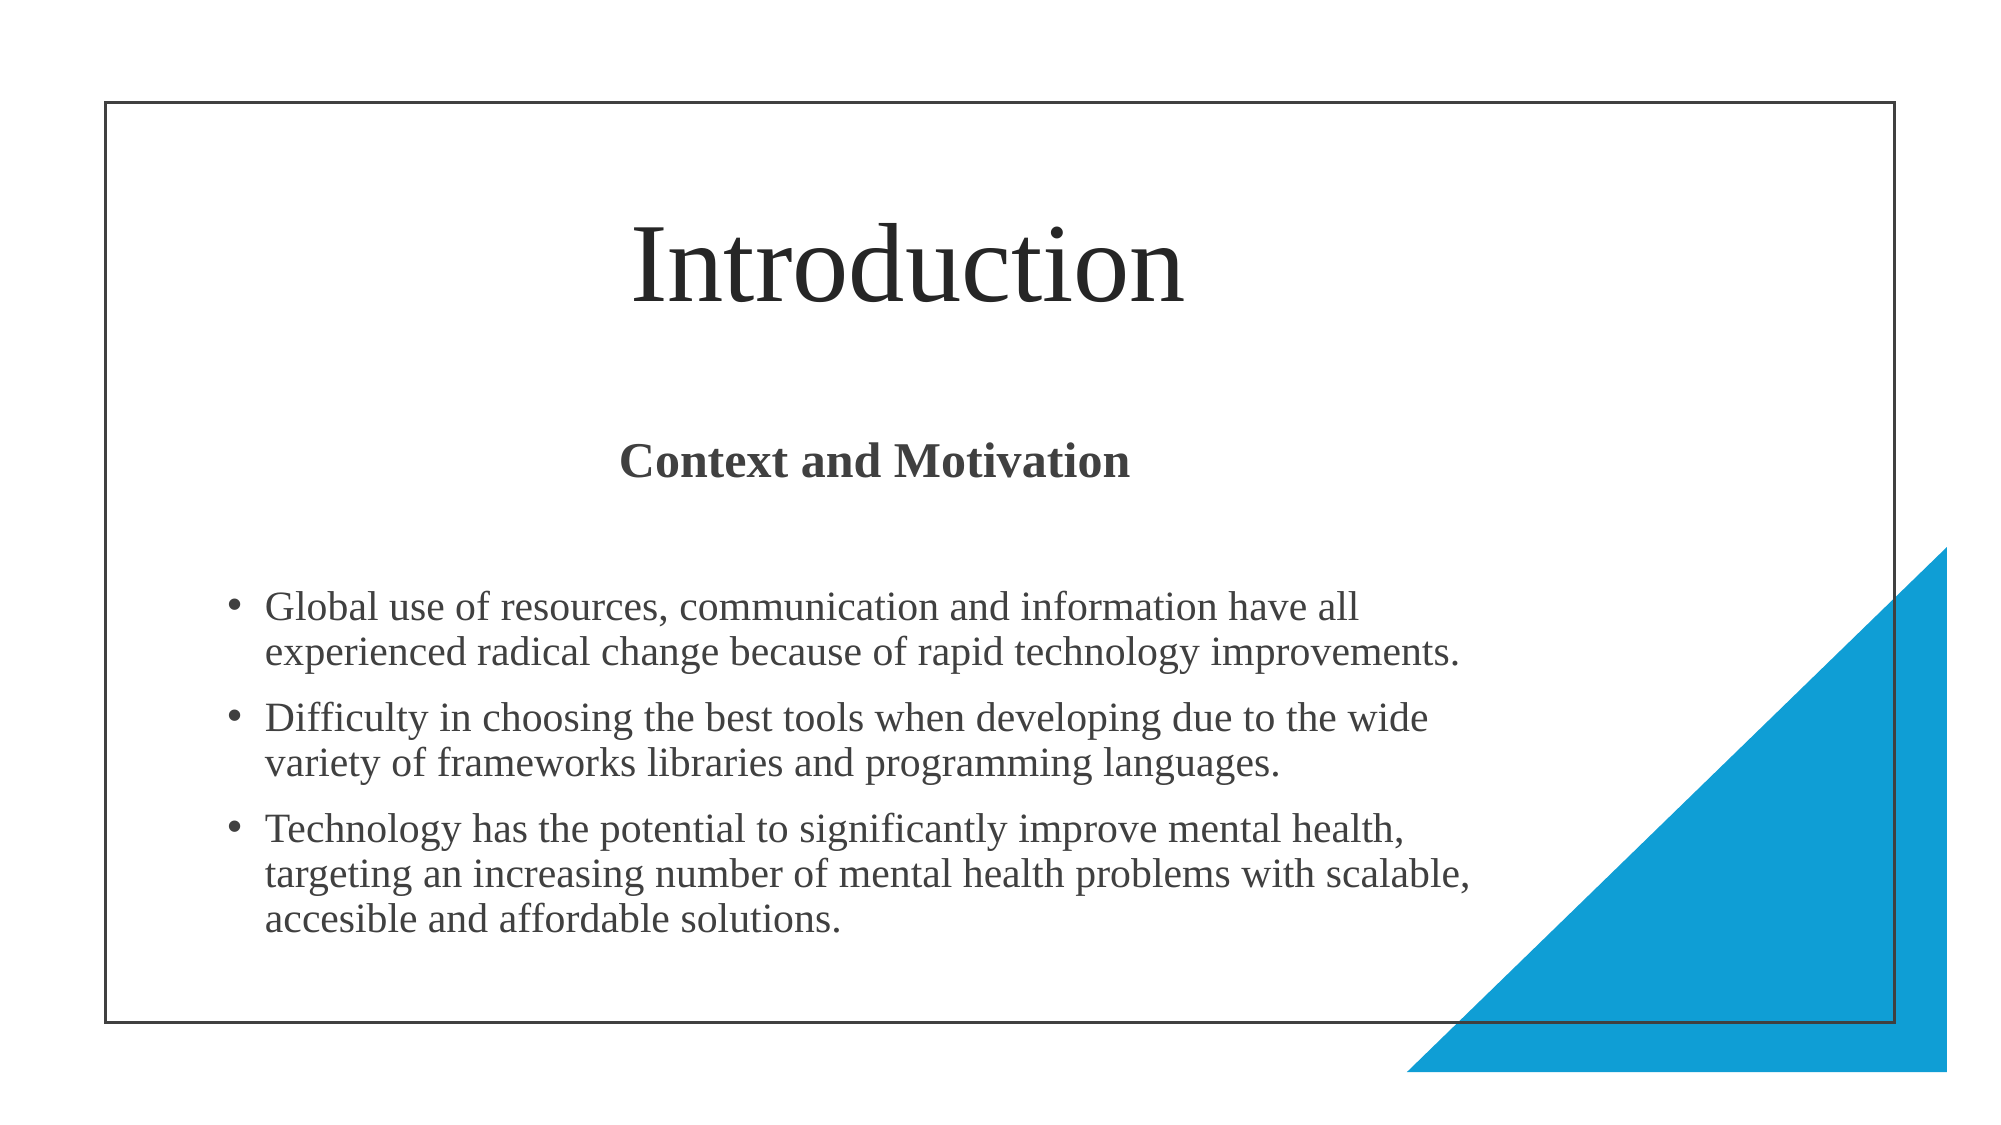

# Introduction
Context and Motivation

Global use of resources, communication and information have all experienced radical change because of rapid technology improvements.
Difficulty in choosing the best tools when developing due to the wide variety of frameworks libraries and programming languages.
Technology has the potential to significantly improve mental health, targeting an increasing number of mental health problems with scalable, accesible and affordable solutions.